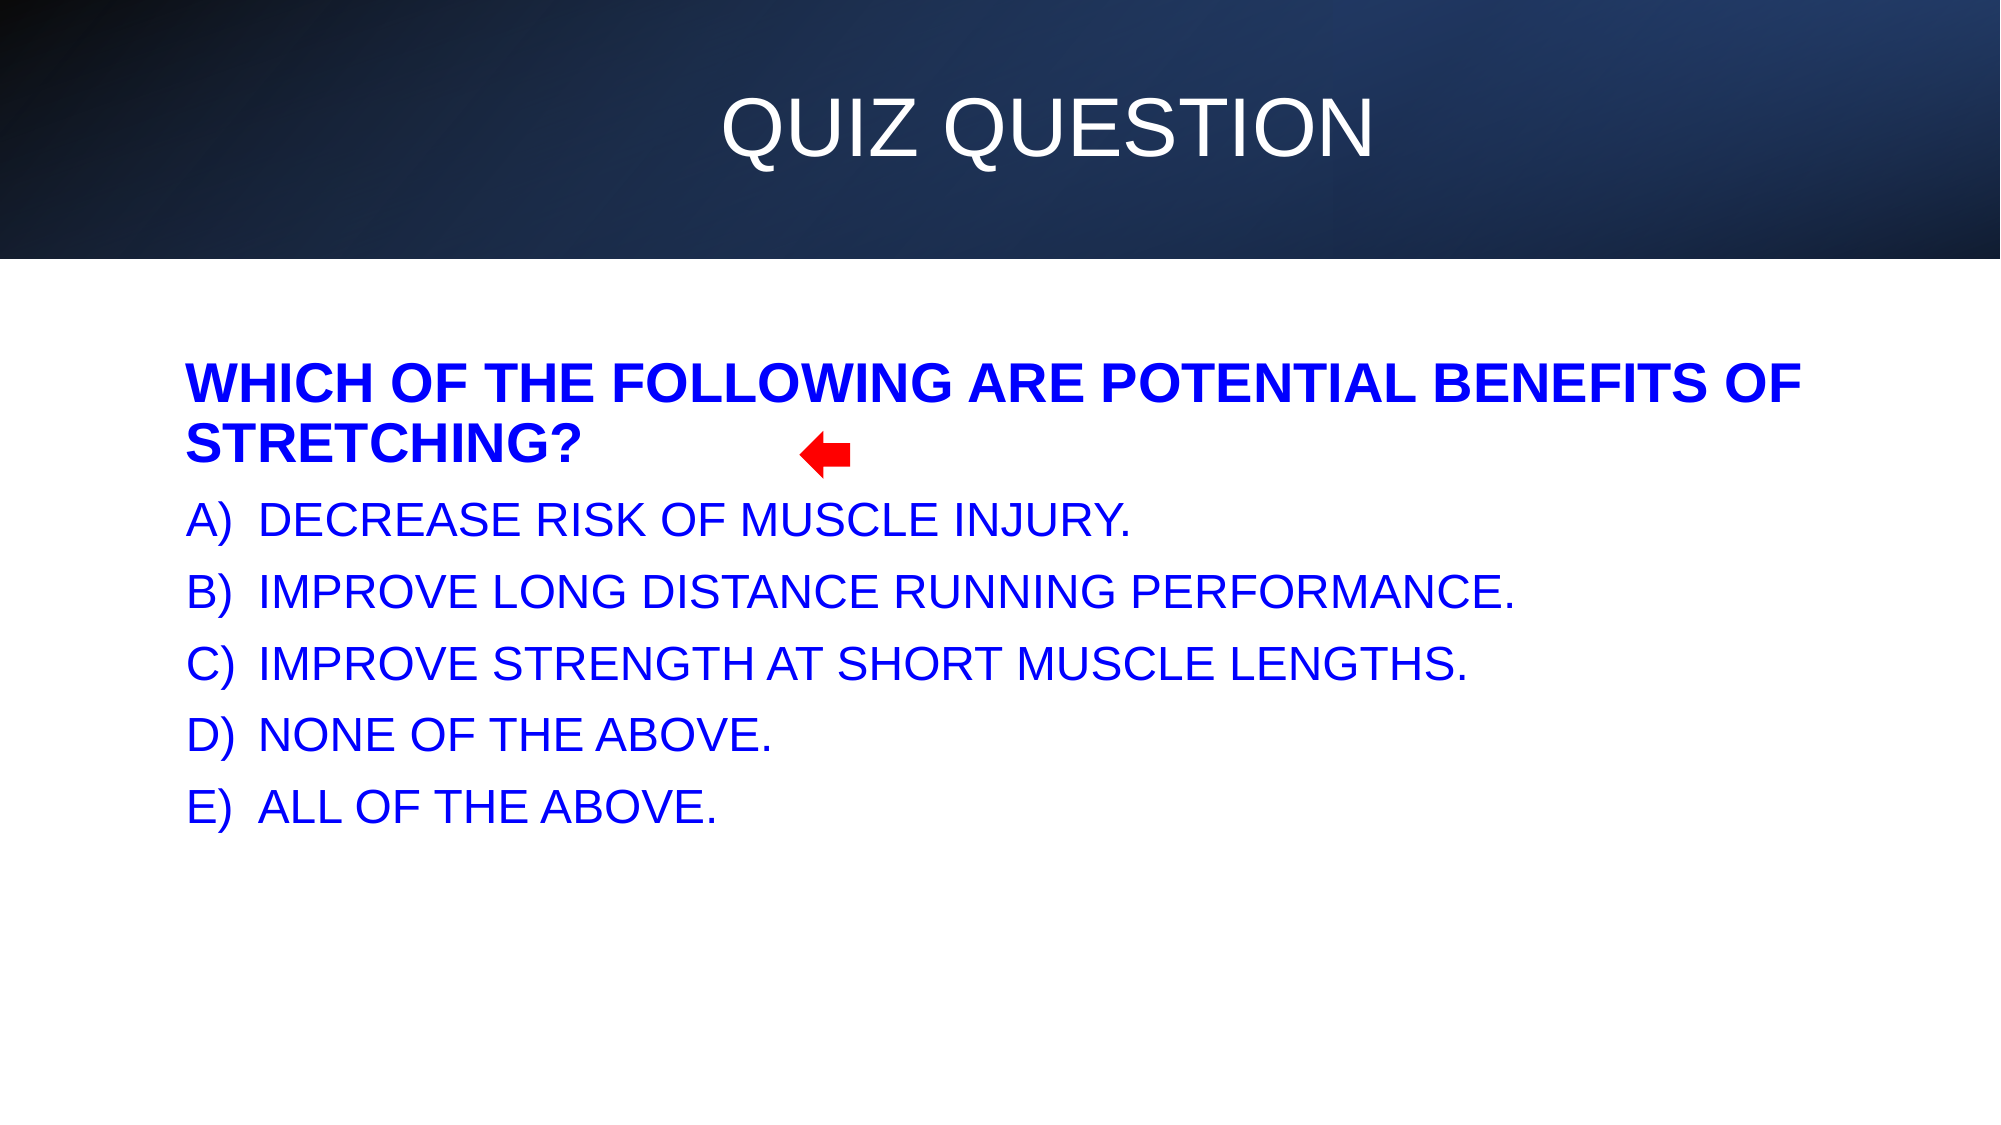

# QUIZ QUESTION
WHICH OF THE FOLLOWING ARE POTENTIAL BENEFITS OF STRETCHING?
DECREASE RISK OF MUSCLE INJURY.
IMPROVE LONG DISTANCE RUNNING PERFORMANCE.
IMPROVE STRENGTH AT SHORT MUSCLE LENGTHS.
NONE OF THE ABOVE.
ALL OF THE ABOVE.